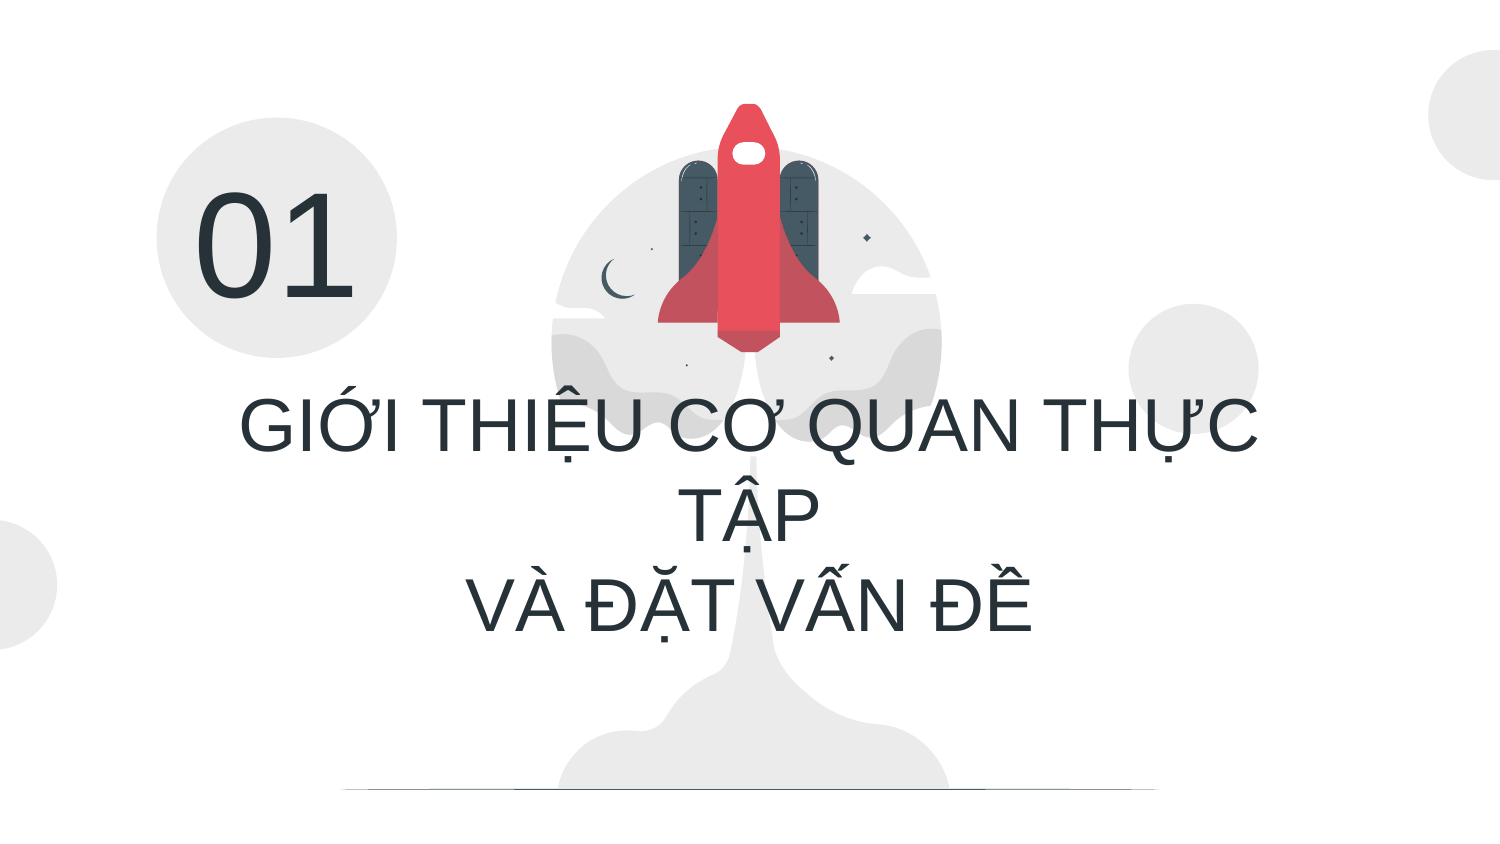

01
# GIỚI THIỆU CƠ QUAN THỰC TẬP VÀ ĐẶT VẤN ĐỀ